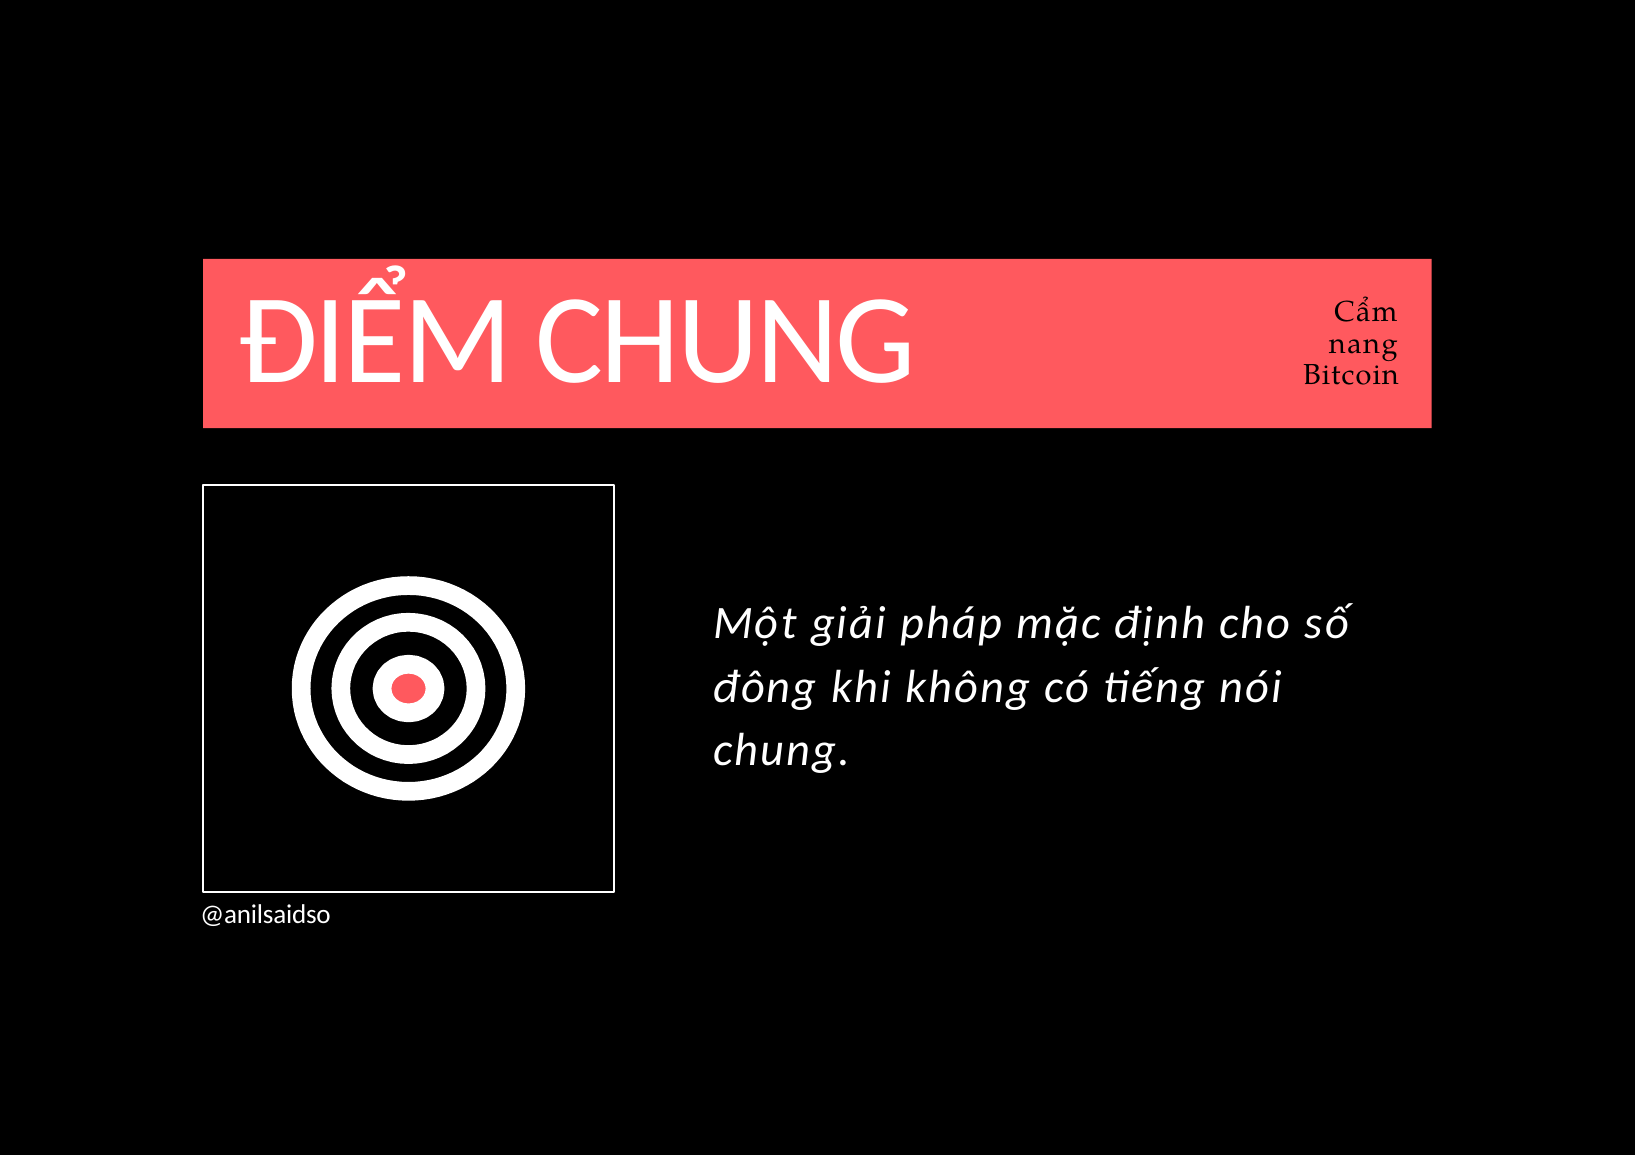

# ĐIỂM CHUNG

Cẩm nang Bitcoin

Một giải pháp mặc định cho số đông khi không có tiếng nói chung.
@anilsaidso